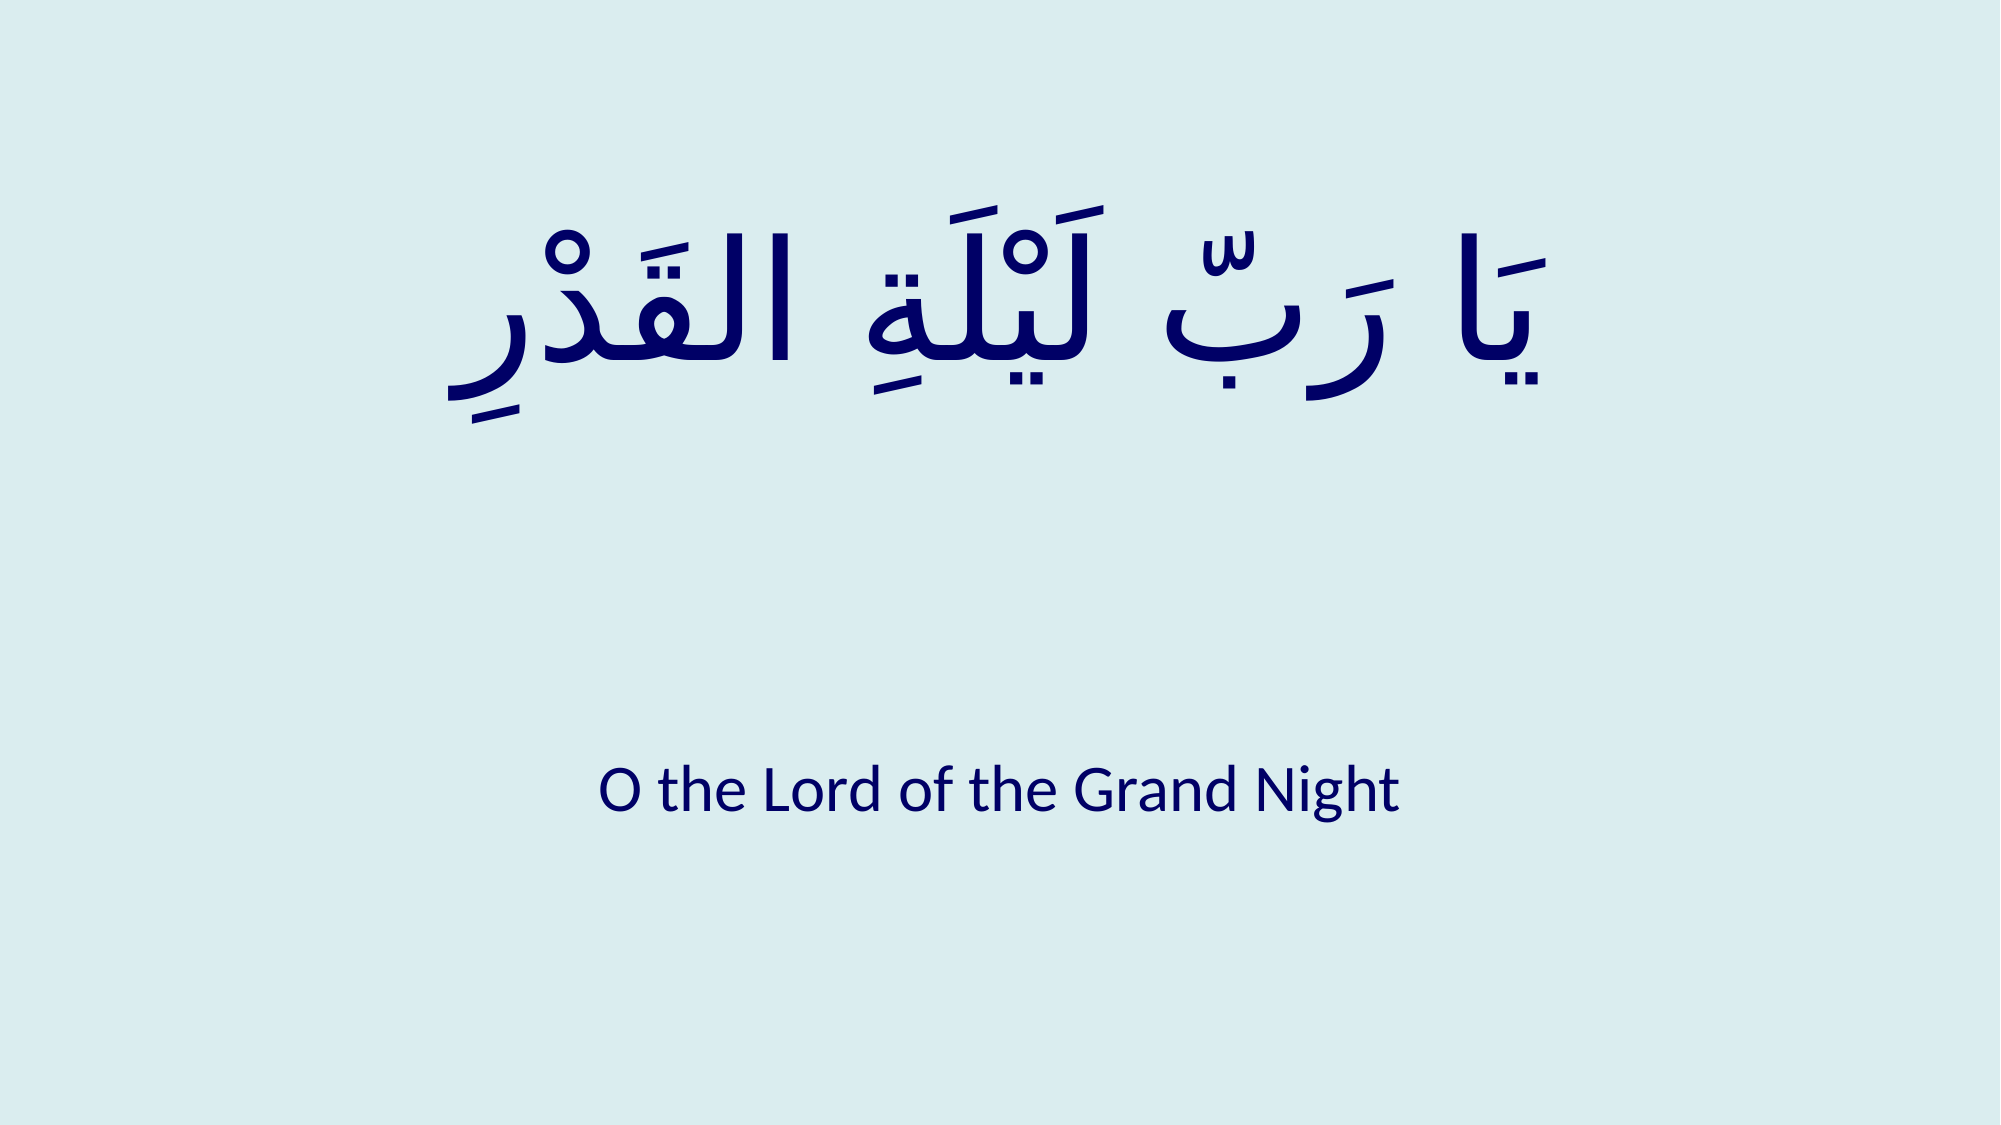

# يَا رَبّ لَيْلَةِ القَدْرِ
O the Lord of the Grand Night